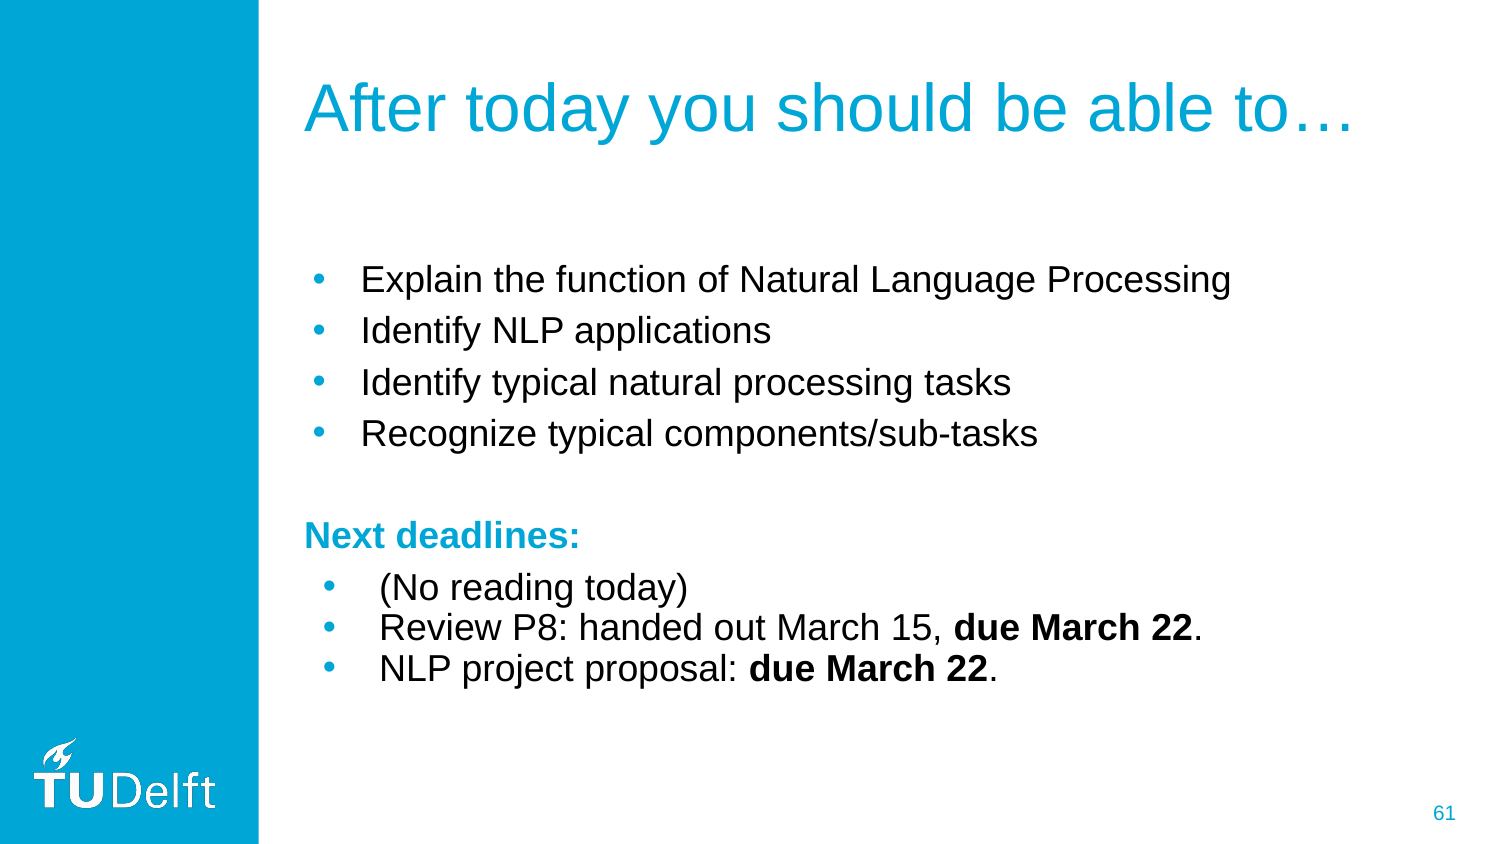

# After today you should be able to…

Explain the function of Natural Language Processing
Identify NLP applications
Identify typical natural processing tasks
Recognize typical components/sub-tasks

Next deadlines:
(No reading today)
Review P8: handed out March 15, due March 22.
NLP project proposal: due March 22.